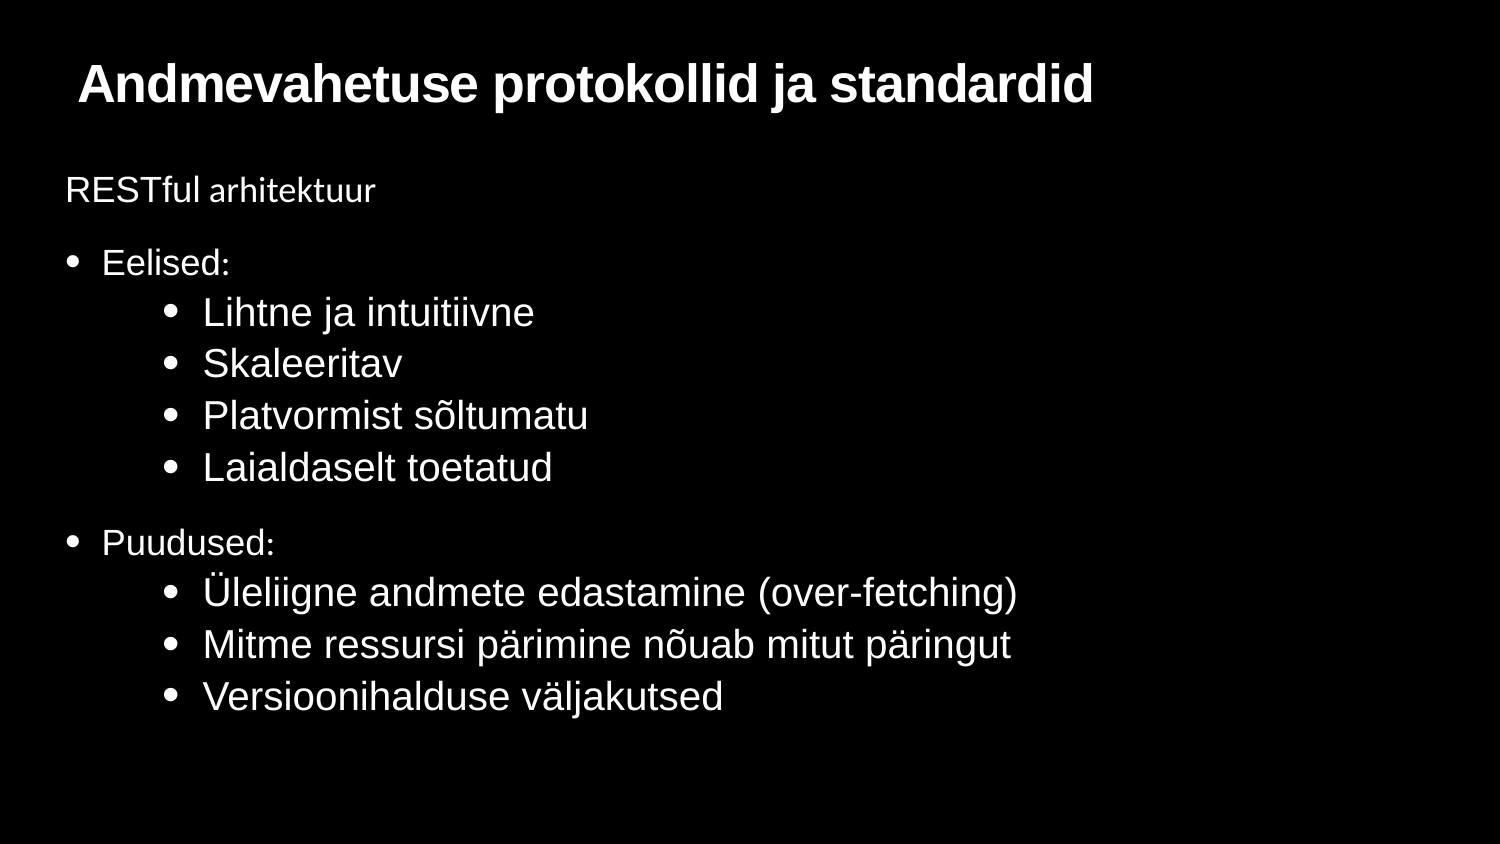

# Andmevahetuse protokollid ja standardid
RESTful arhitektuur
Eelised:
Lihtne ja intuitiivne
Skaleeritav
Platvormist sõltumatu
Laialdaselt toetatud
Puudused:
Üleliigne andmete edastamine (over-fetching)
Mitme ressursi pärimine nõuab mitut päringut
Versioonihalduse väljakutsed